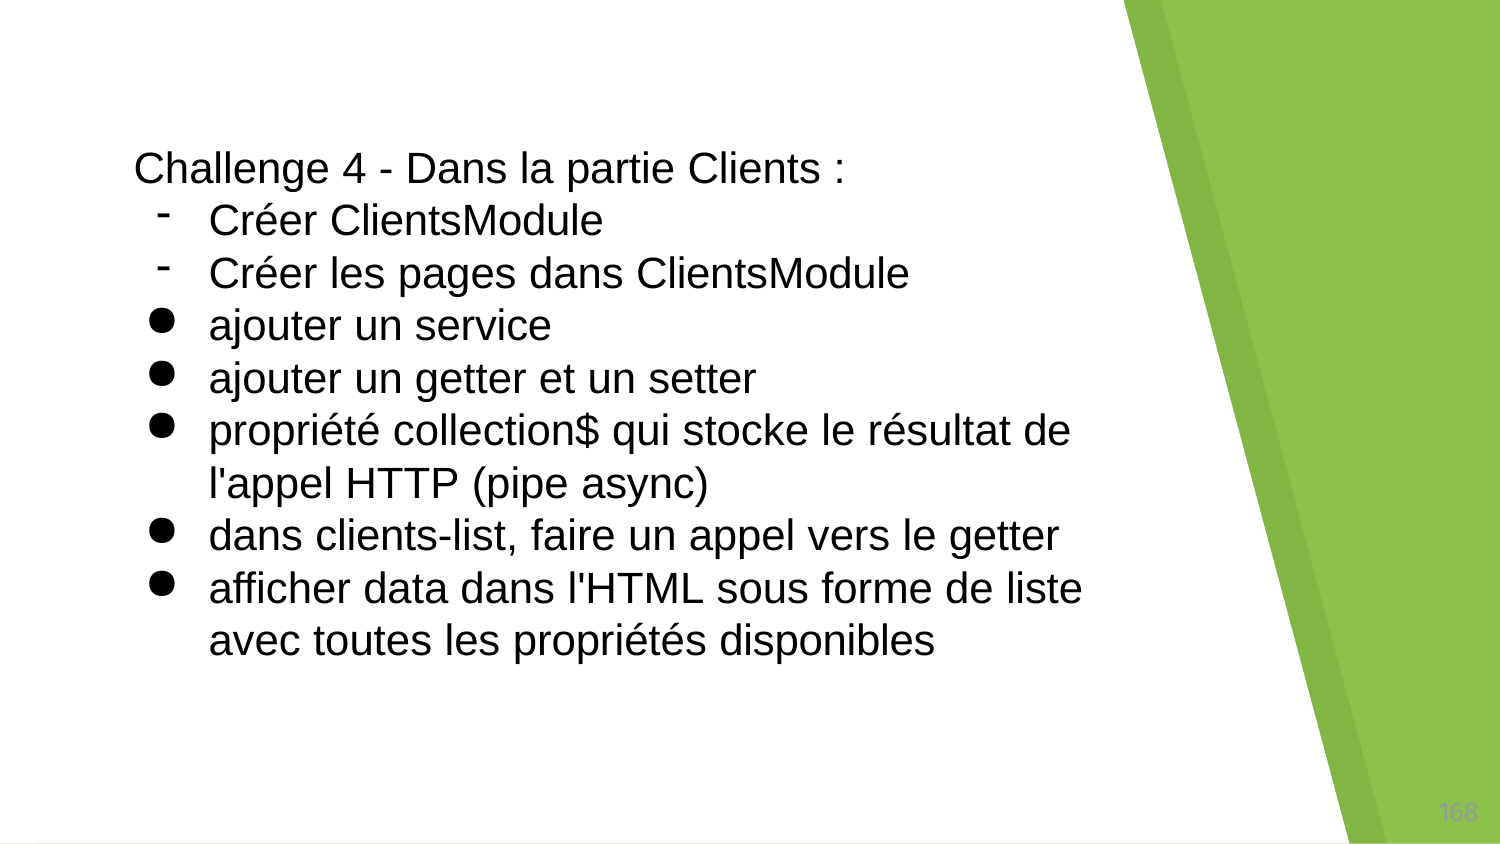

Challenge 4 - Dans la partie Clients :
Créer ClientsModule
Créer les pages dans ClientsModule
ajouter un service
ajouter un getter et un setter
propriété collection$ qui stocke le résultat de l'appel HTTP (pipe async)
dans clients-list, faire un appel vers le getter
afficher data dans l'HTML sous forme de liste avec toutes les propriétés disponibles
168